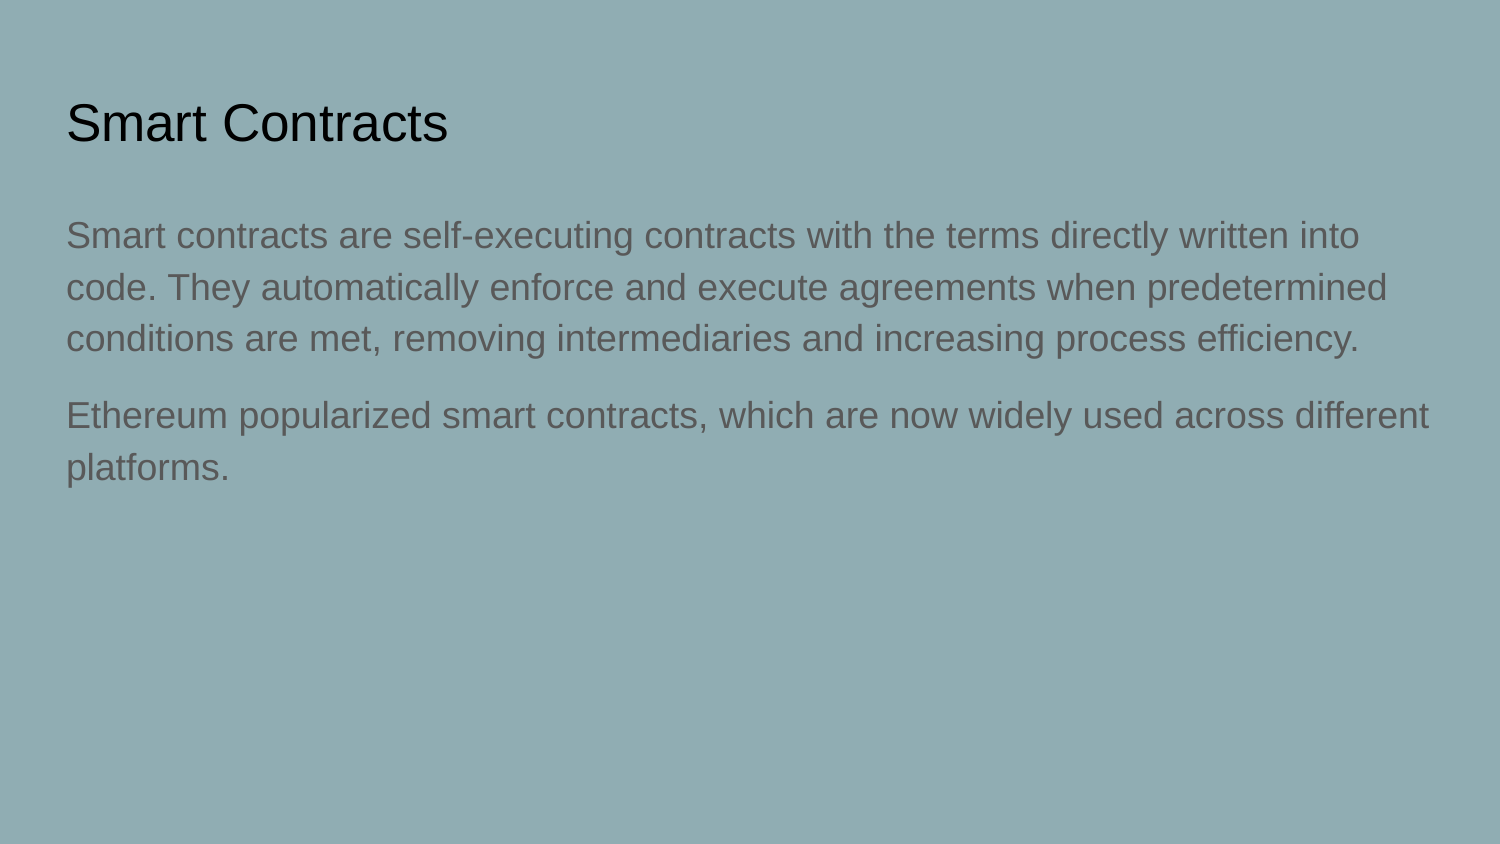

# Smart Contracts
Smart contracts are self-executing contracts with the terms directly written into code. They automatically enforce and execute agreements when predetermined conditions are met, removing intermediaries and increasing process efficiency.
Ethereum popularized smart contracts, which are now widely used across different platforms.